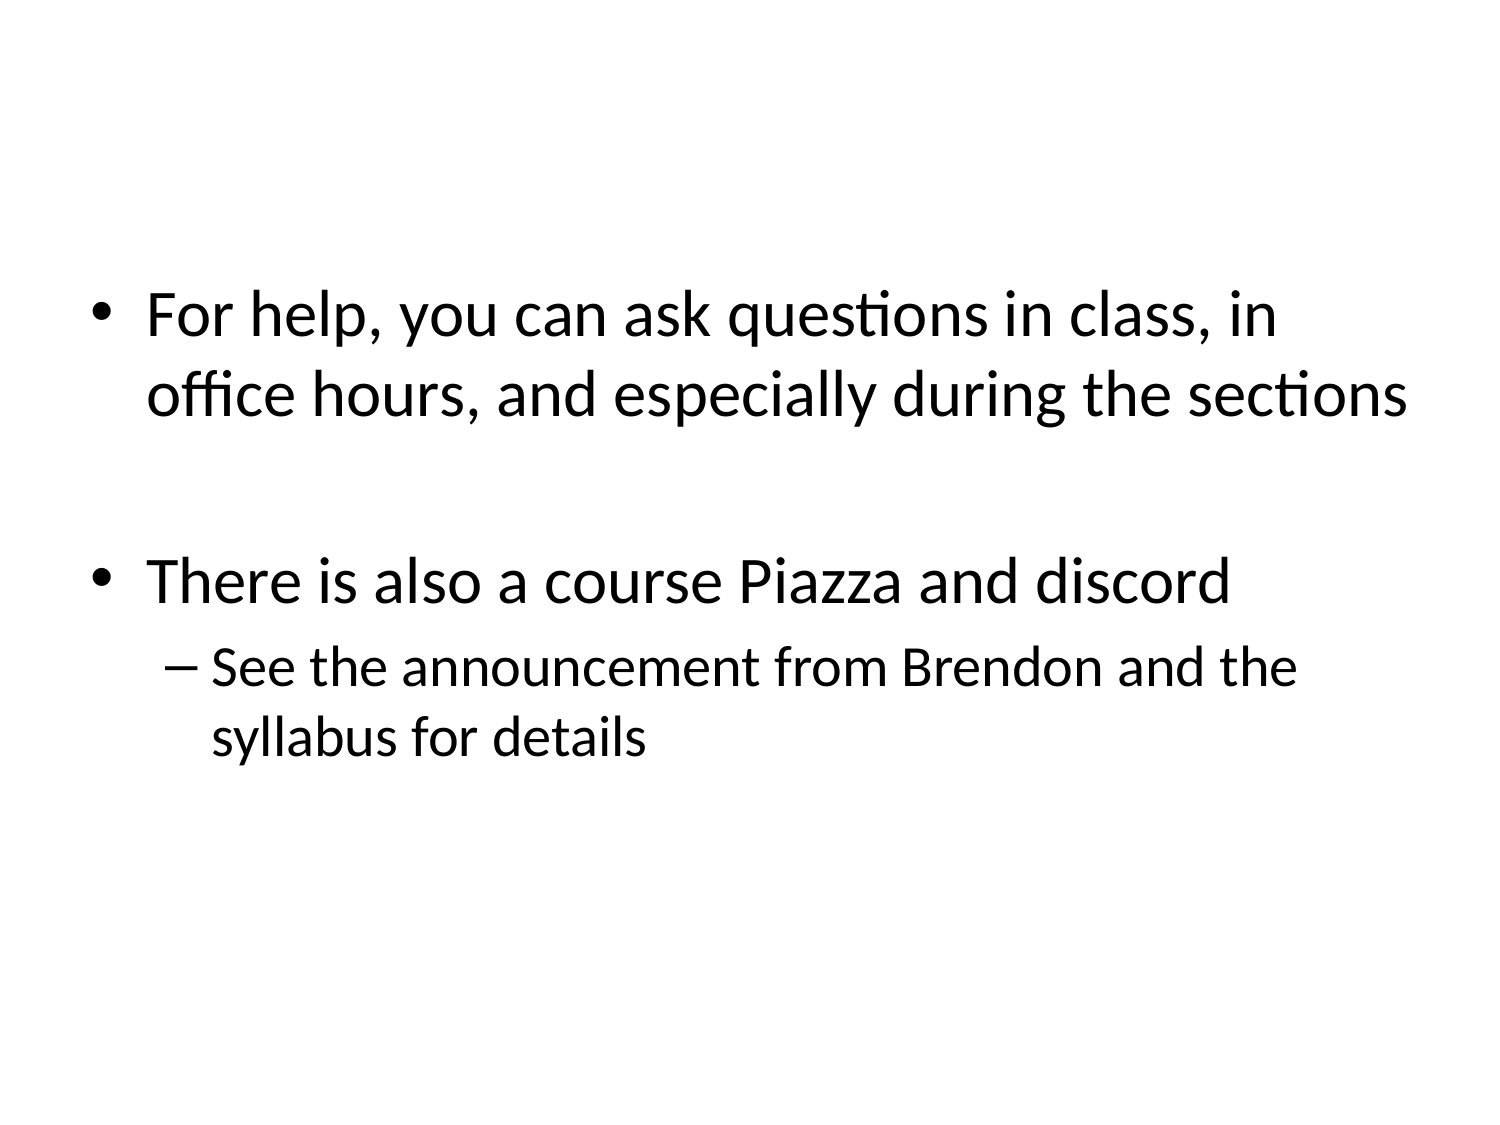

For help, you can ask questions in class, in office hours, and especially during the sections

There is also a course Piazza and discord
See the announcement from Brendon and the syllabus for details